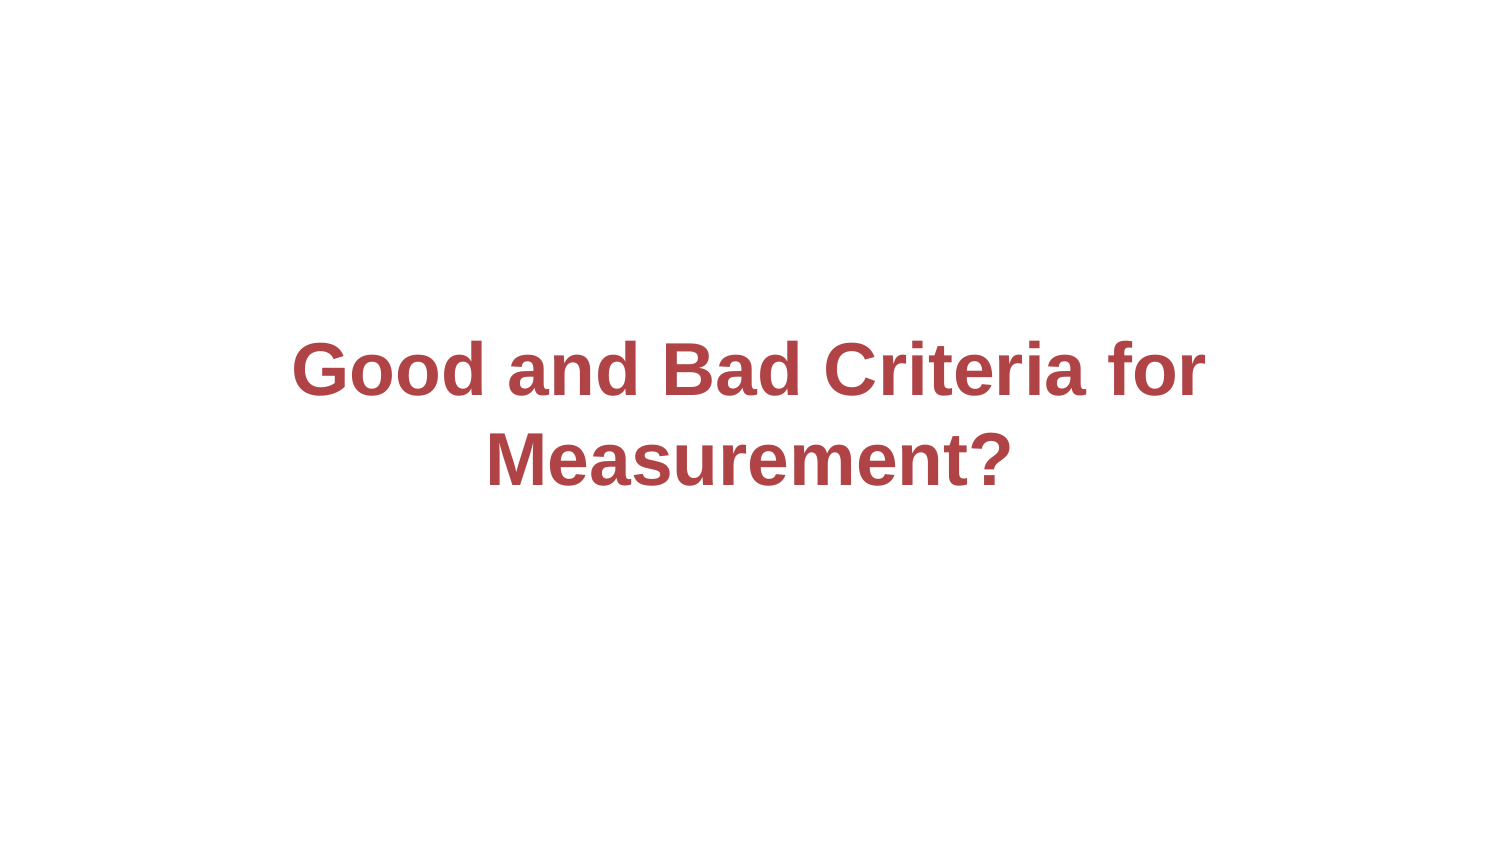

# Good and Bad Criteria for Measurement?